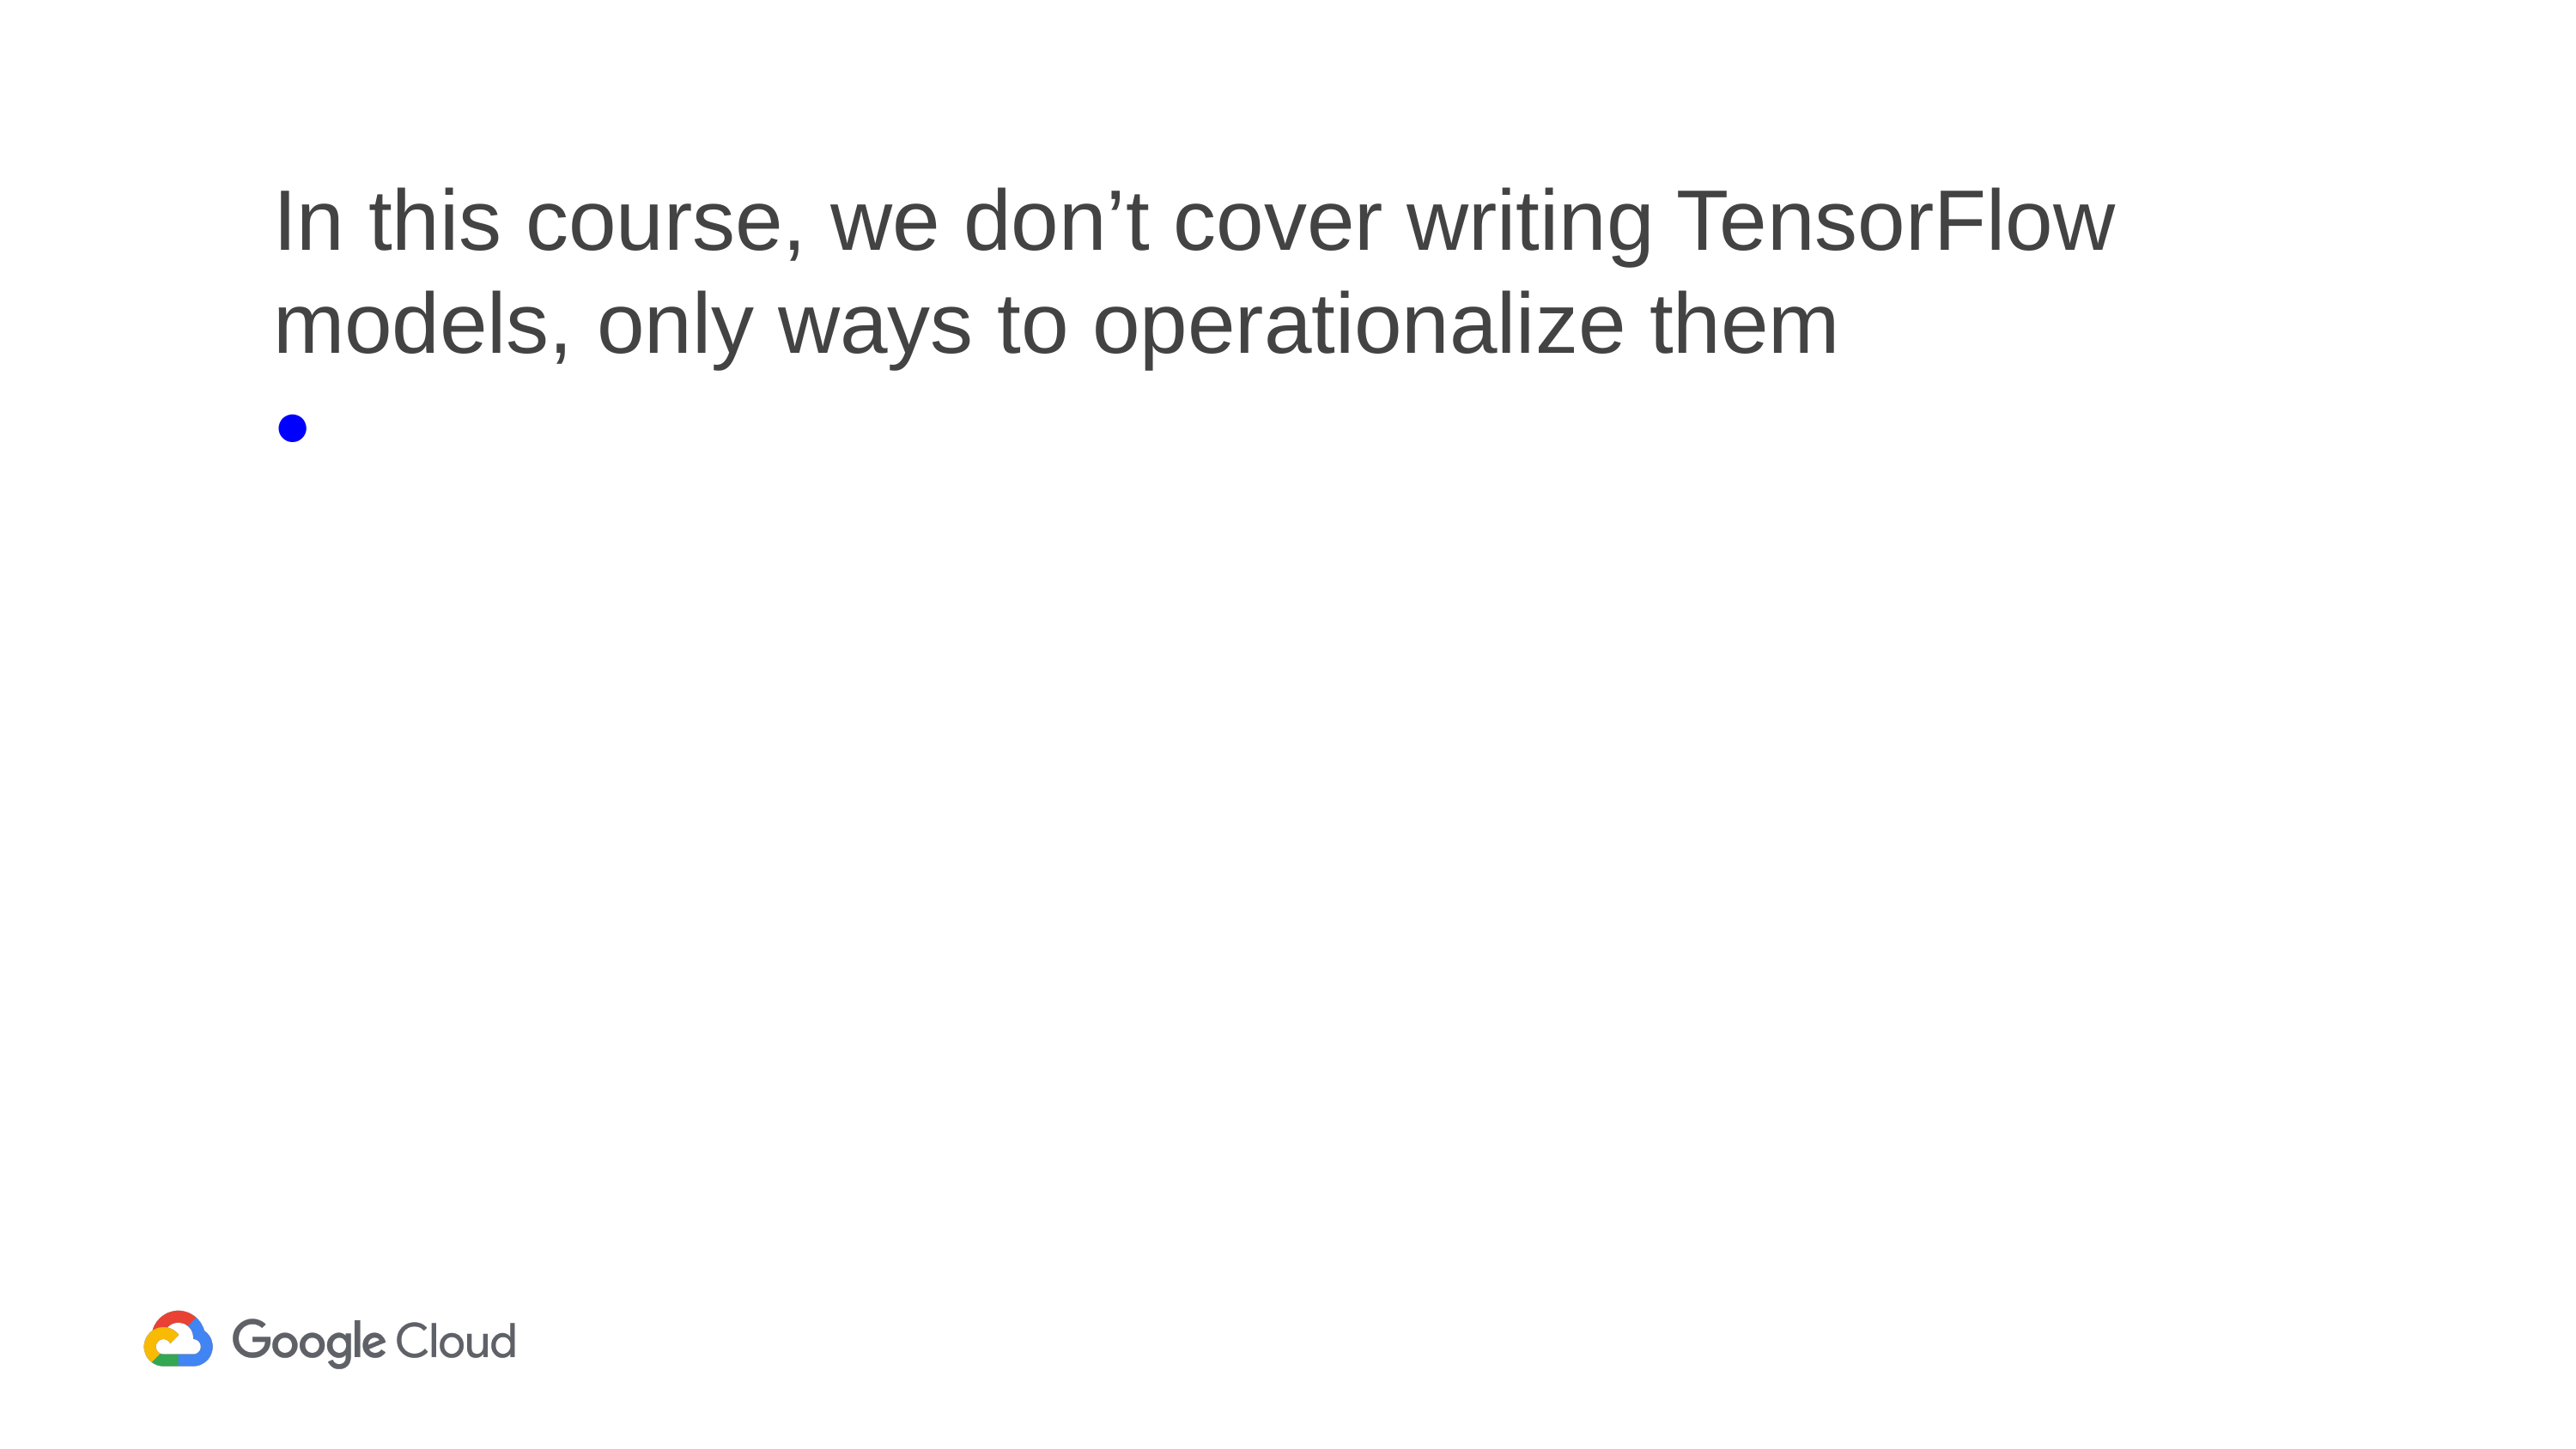

# In this course, we don’t cover writing TensorFlow models, only ways to operationalize them
Intro to ML on GCP Specialization on Coursera